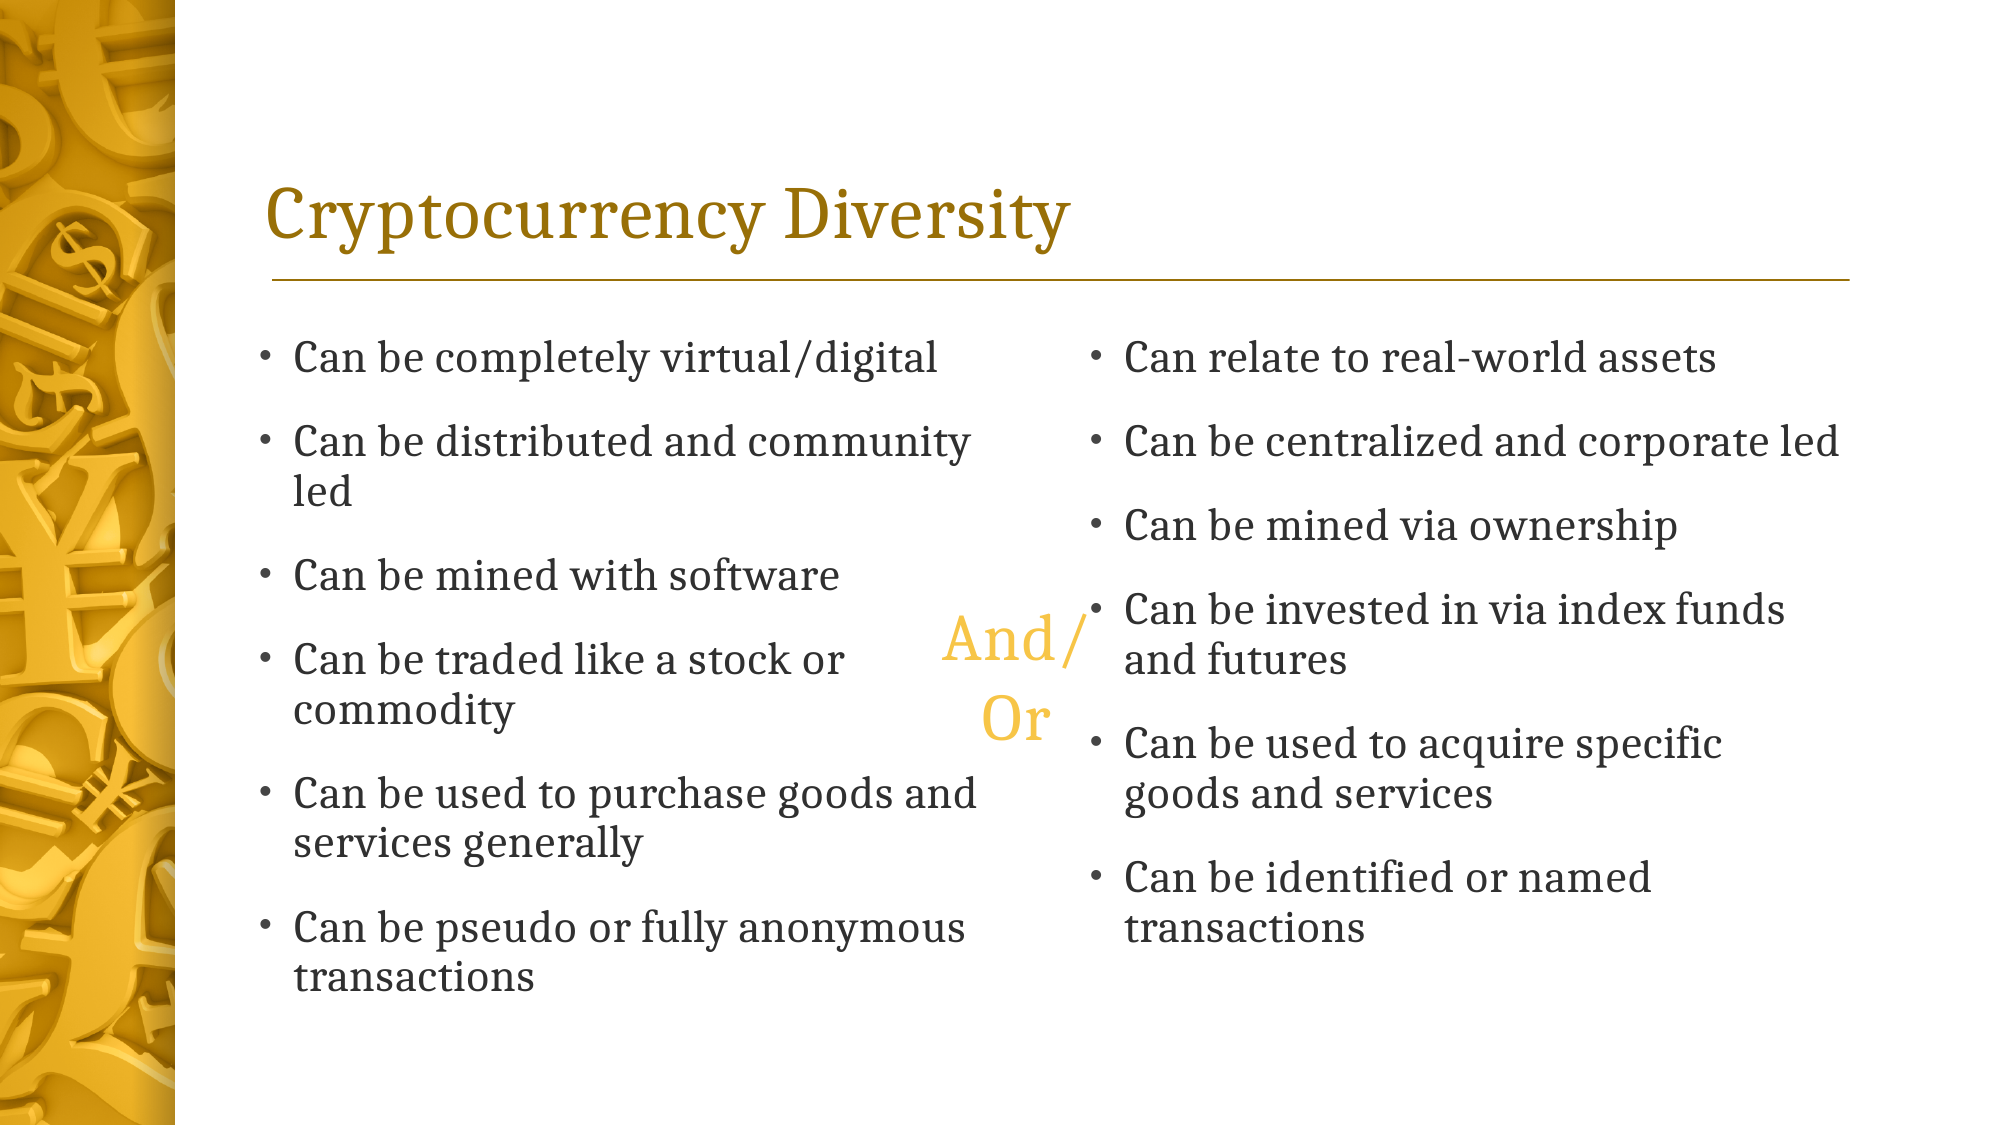

# Cryptocurrency Diversity
Can be completely virtual/digital
Can be distributed and community led
Can be mined with software
Can be traded like a stock or commodity
Can be used to purchase goods and services generally
Can be pseudo or fully anonymous transactions
Can relate to real-world assets
Can be centralized and corporate led
Can be mined via ownership
Can be invested in via index funds and futures
Can be used to acquire specific goods and services
Can be identified or named transactions
And/
Or